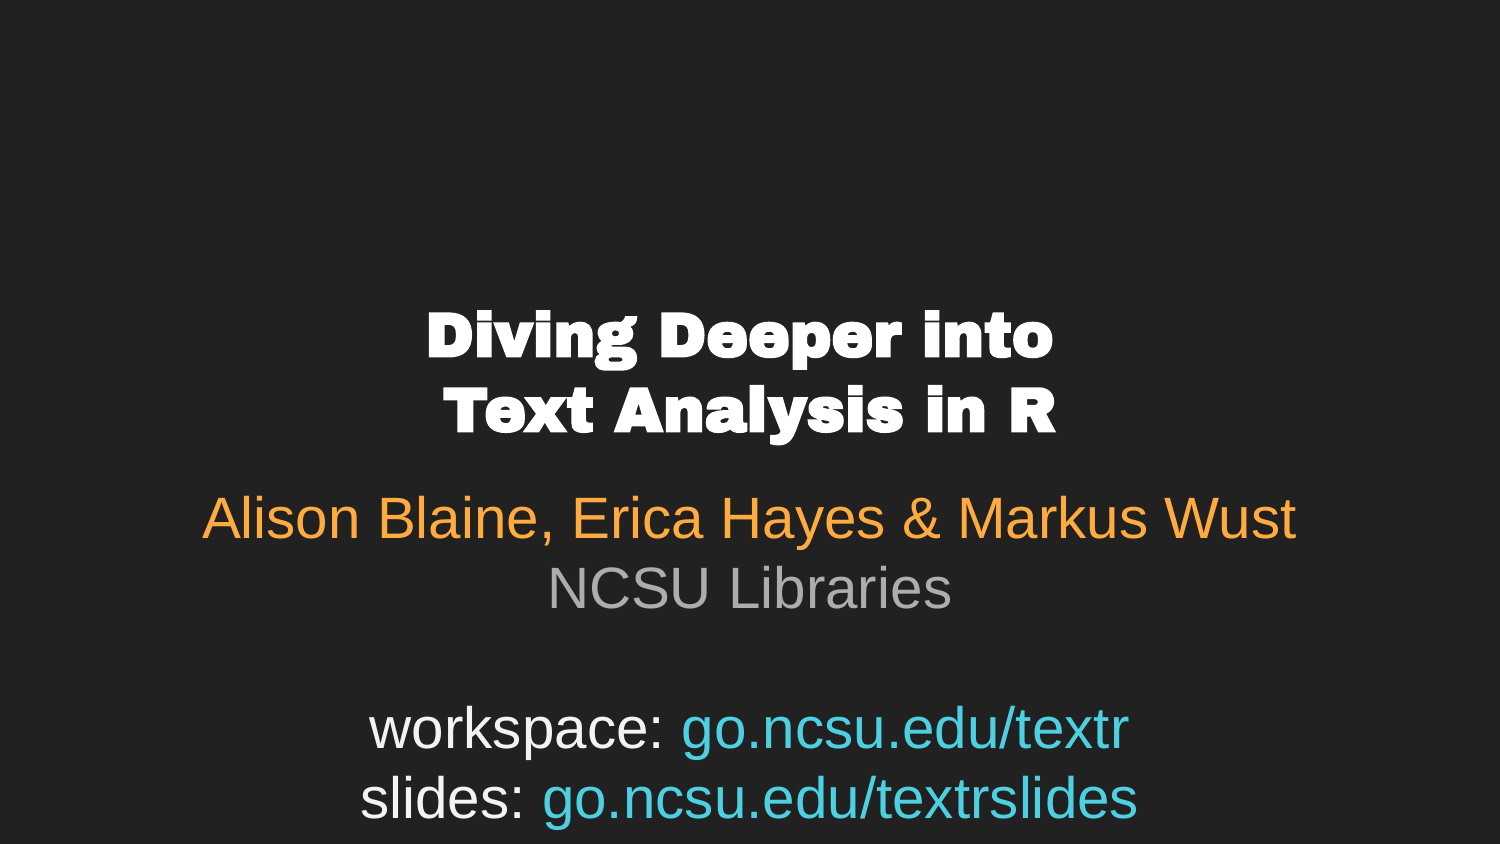

# Diving Deeper into
Text Analysis in R
Alison Blaine, Erica Hayes & Markus Wust
NCSU Libraries

workspace: go.ncsu.edu/textr
slides: go.ncsu.edu/textrslides